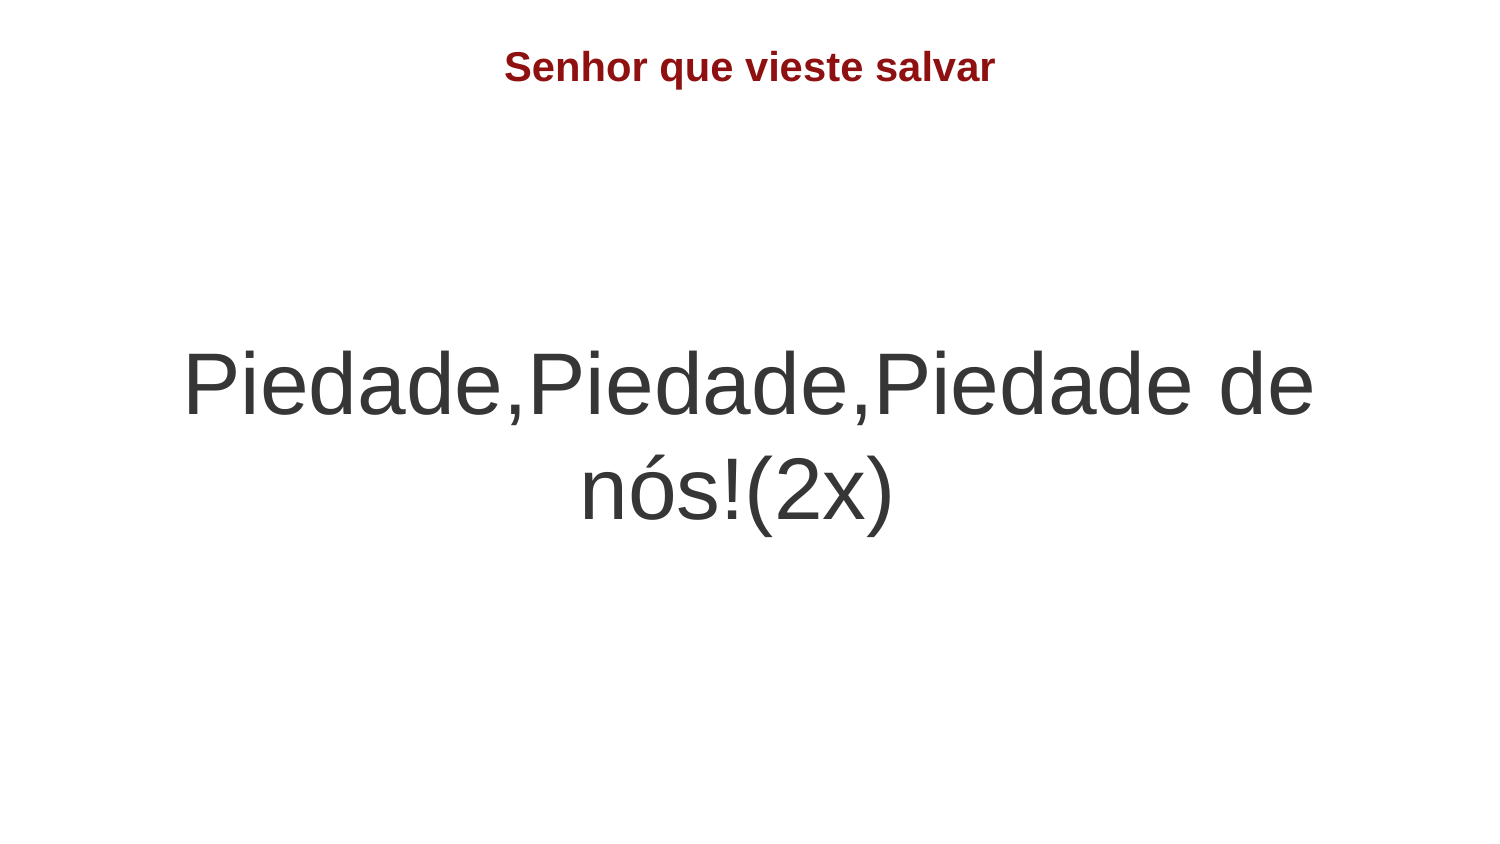

Senhor que vieste salvar
Piedade,Piedade,Piedade de nós!(2x)